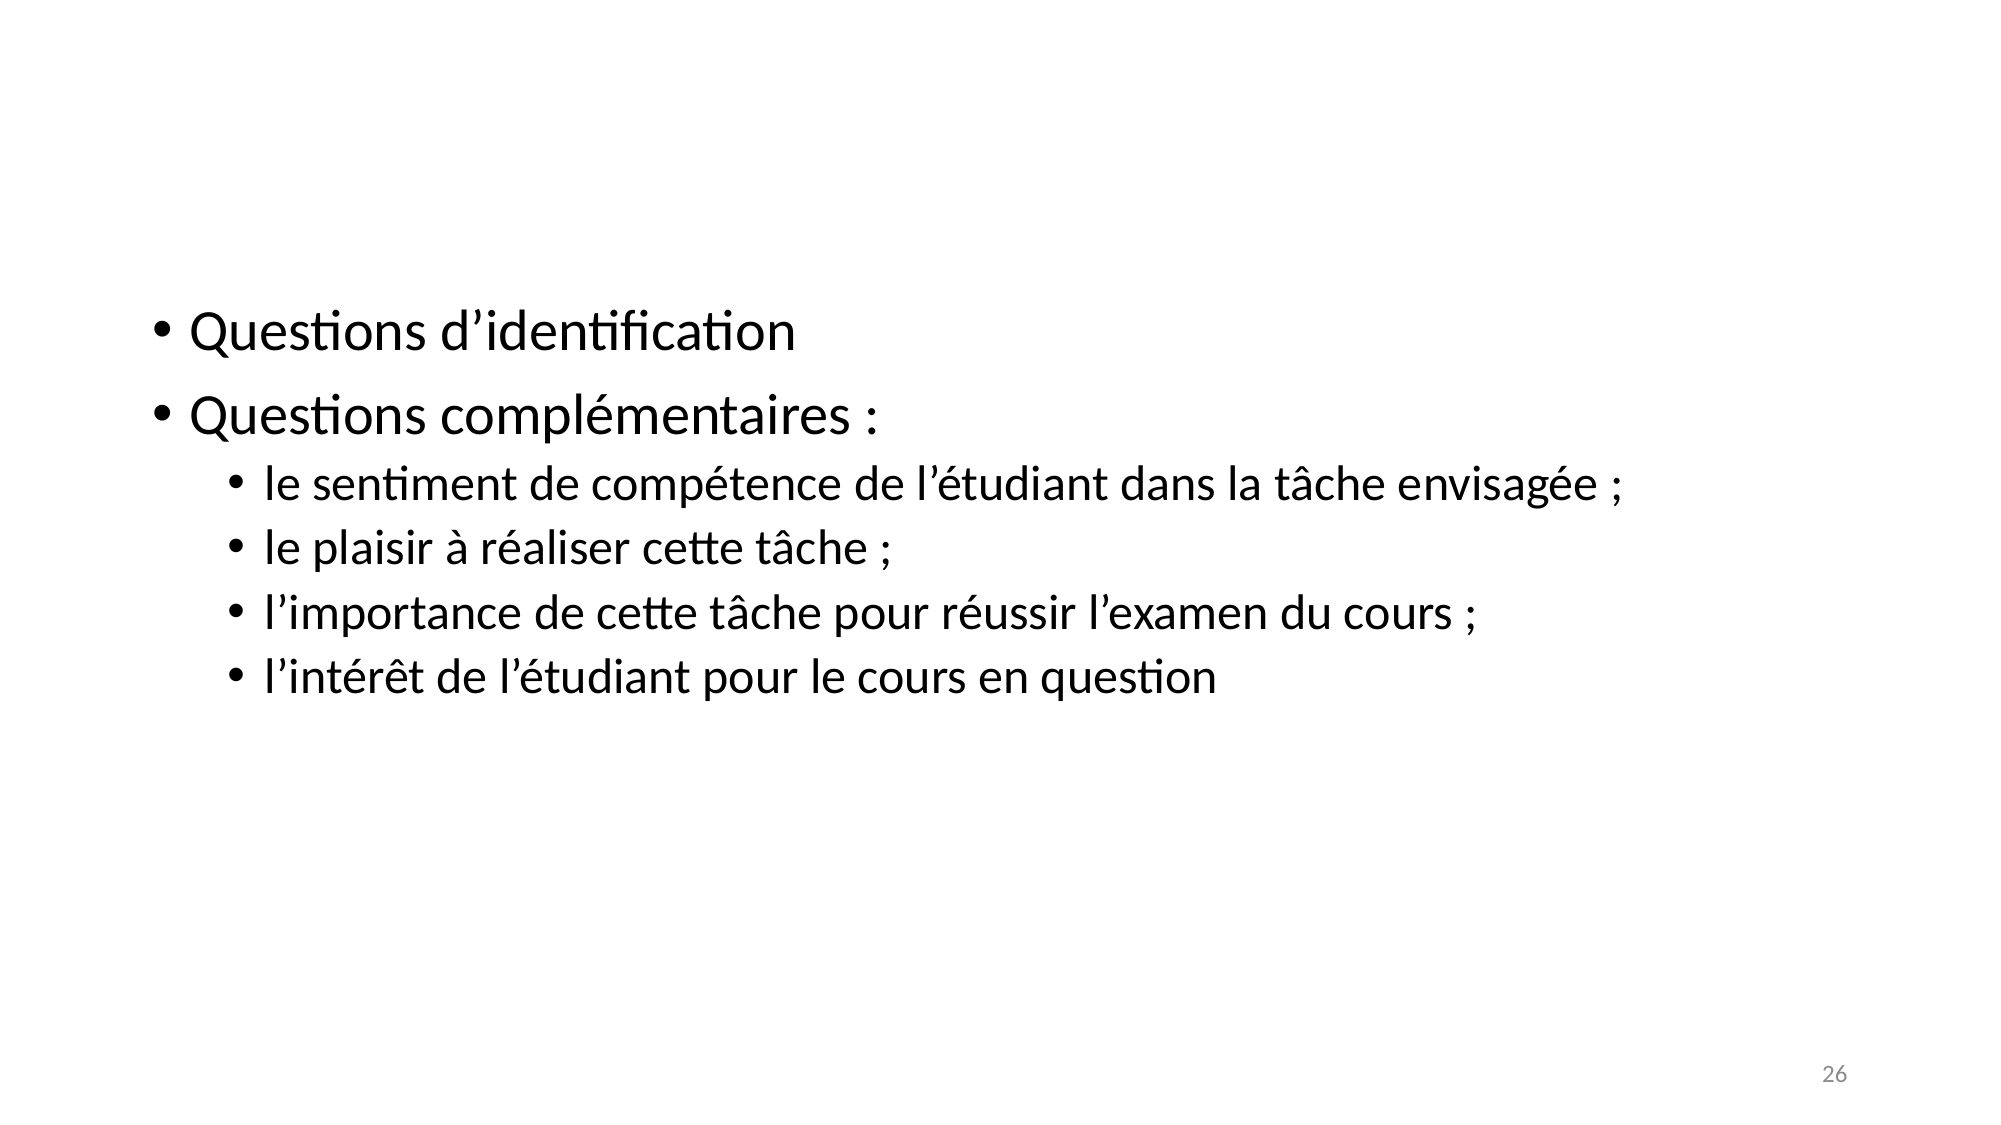

Questions d’identification
Questions complémentaires :
le sentiment de compétence de l’étudiant dans la tâche envisagée ;
le plaisir à réaliser cette tâche ;
l’importance de cette tâche pour réussir l’examen du cours ;
l’intérêt de l’étudiant pour le cours en question

26